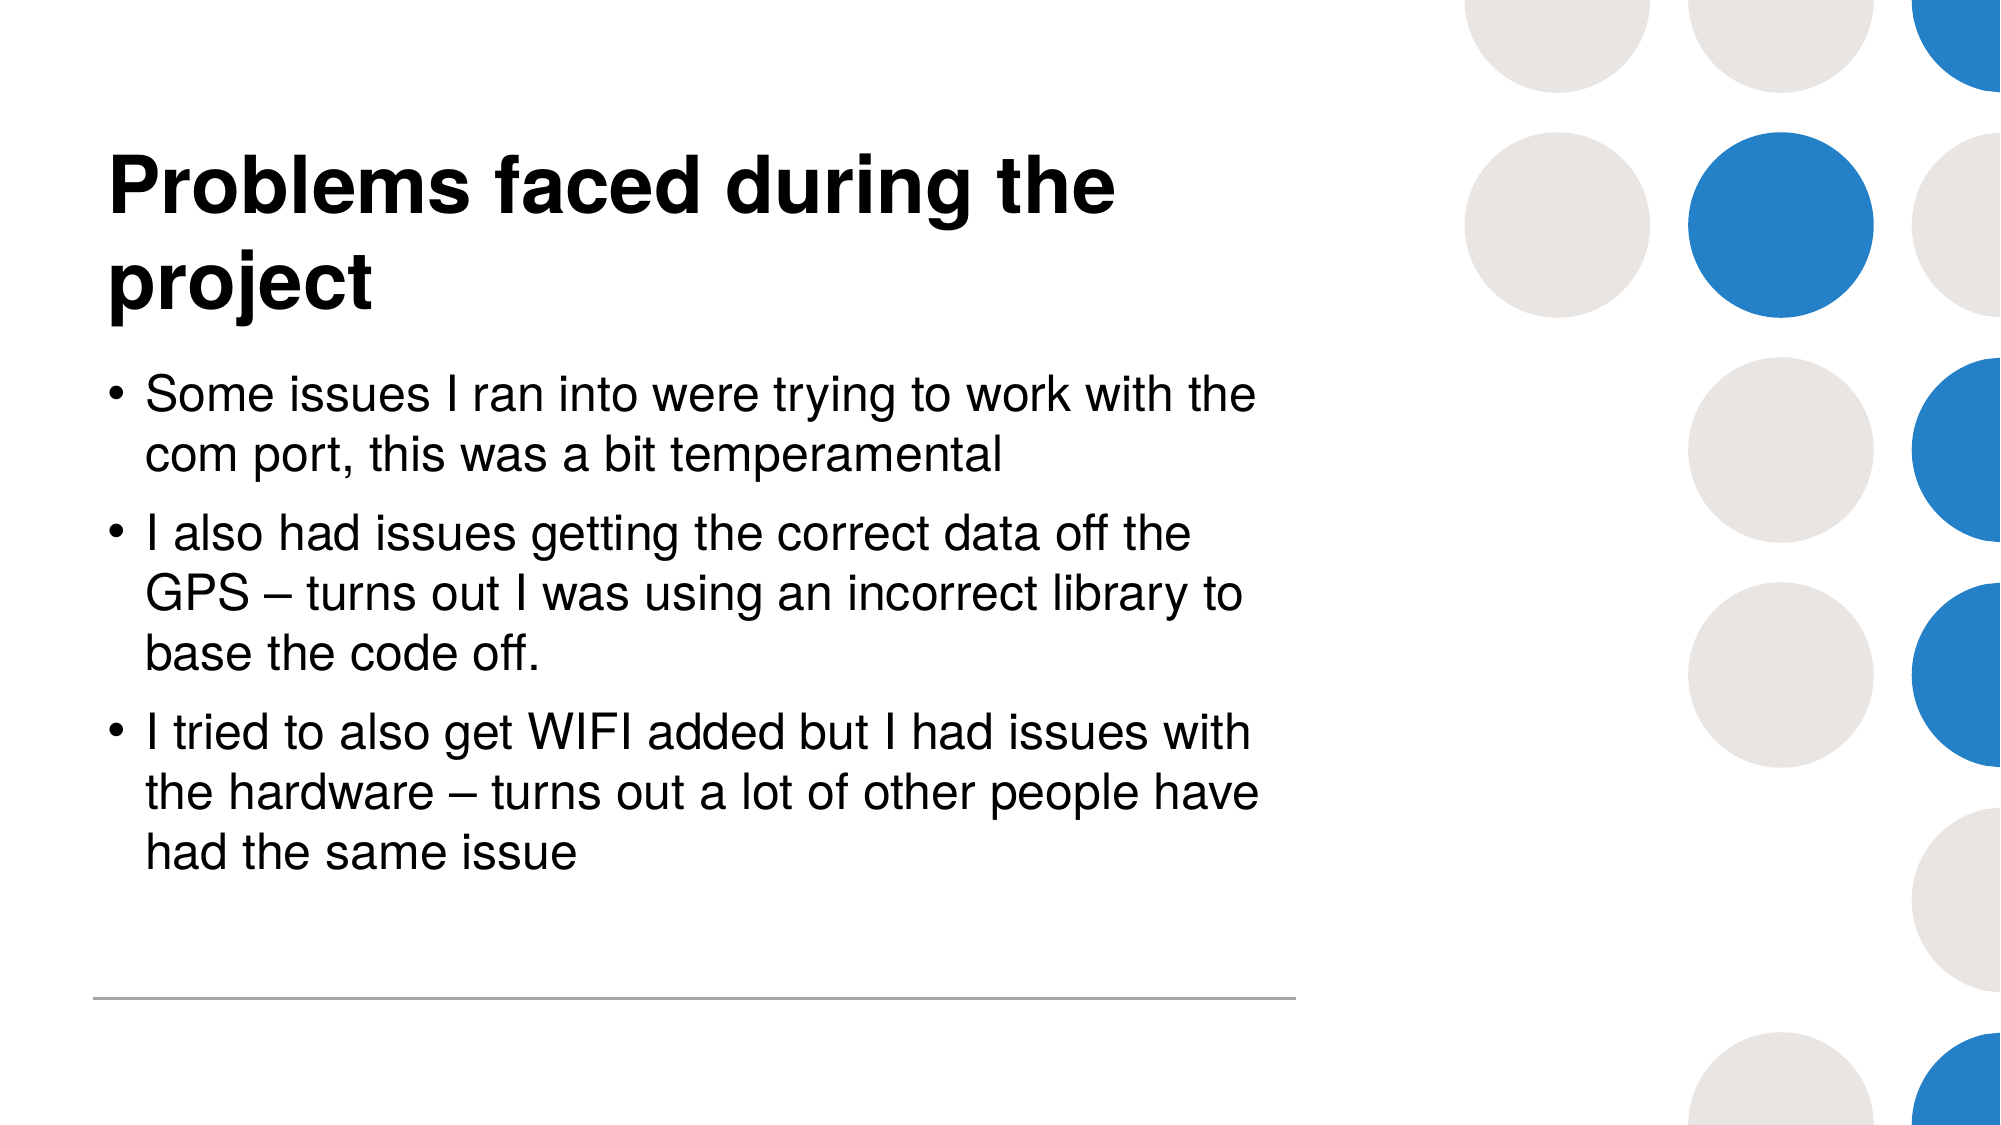

# Problems faced during the project
Some issues I ran into were trying to work with the com port, this was a bit temperamental
I also had issues getting the correct data off the GPS – turns out I was using an incorrect library to base the code off.
I tried to also get WIFI added but I had issues with the hardware – turns out a lot of other people have had the same issue